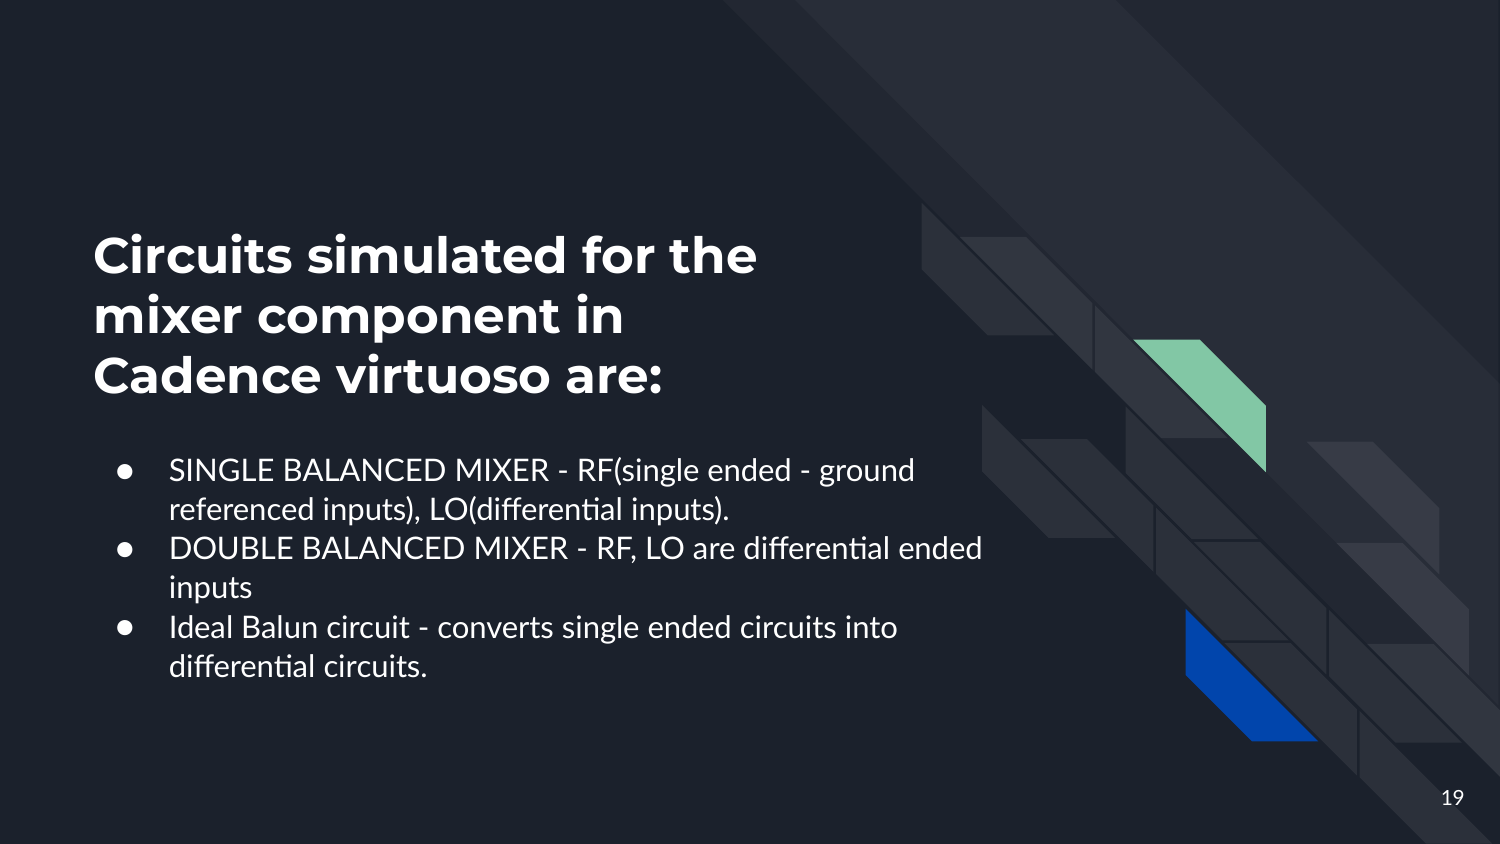

# Circuits simulated for the mixer component in Cadence virtuoso are:
SINGLE BALANCED MIXER - RF(single ended - ground referenced inputs), LO(differential inputs).
DOUBLE BALANCED MIXER - RF, LO are differential ended inputs
Ideal Balun circuit - converts single ended circuits into differential circuits.
19